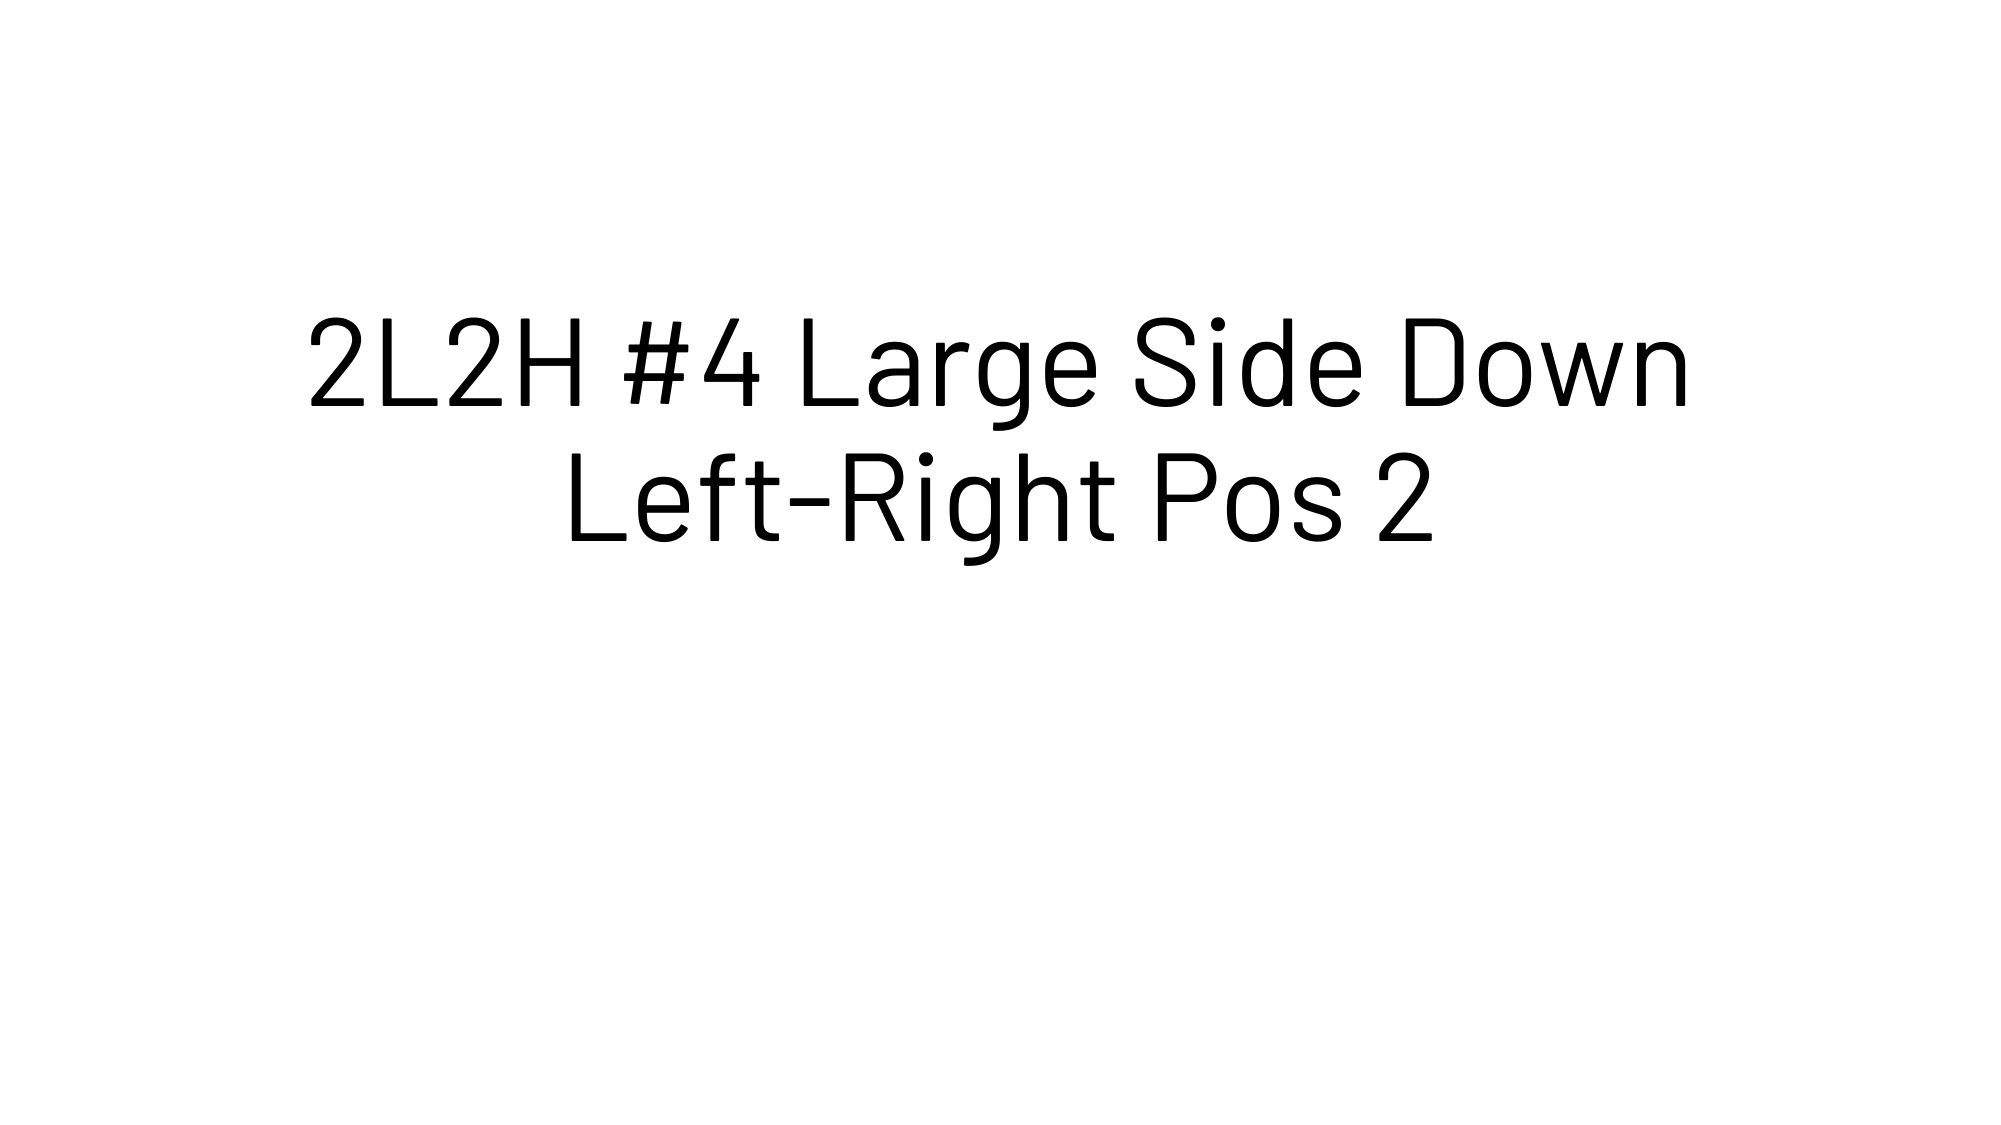

# 2L2H #4 Large Side Down Left-Right Pos 2